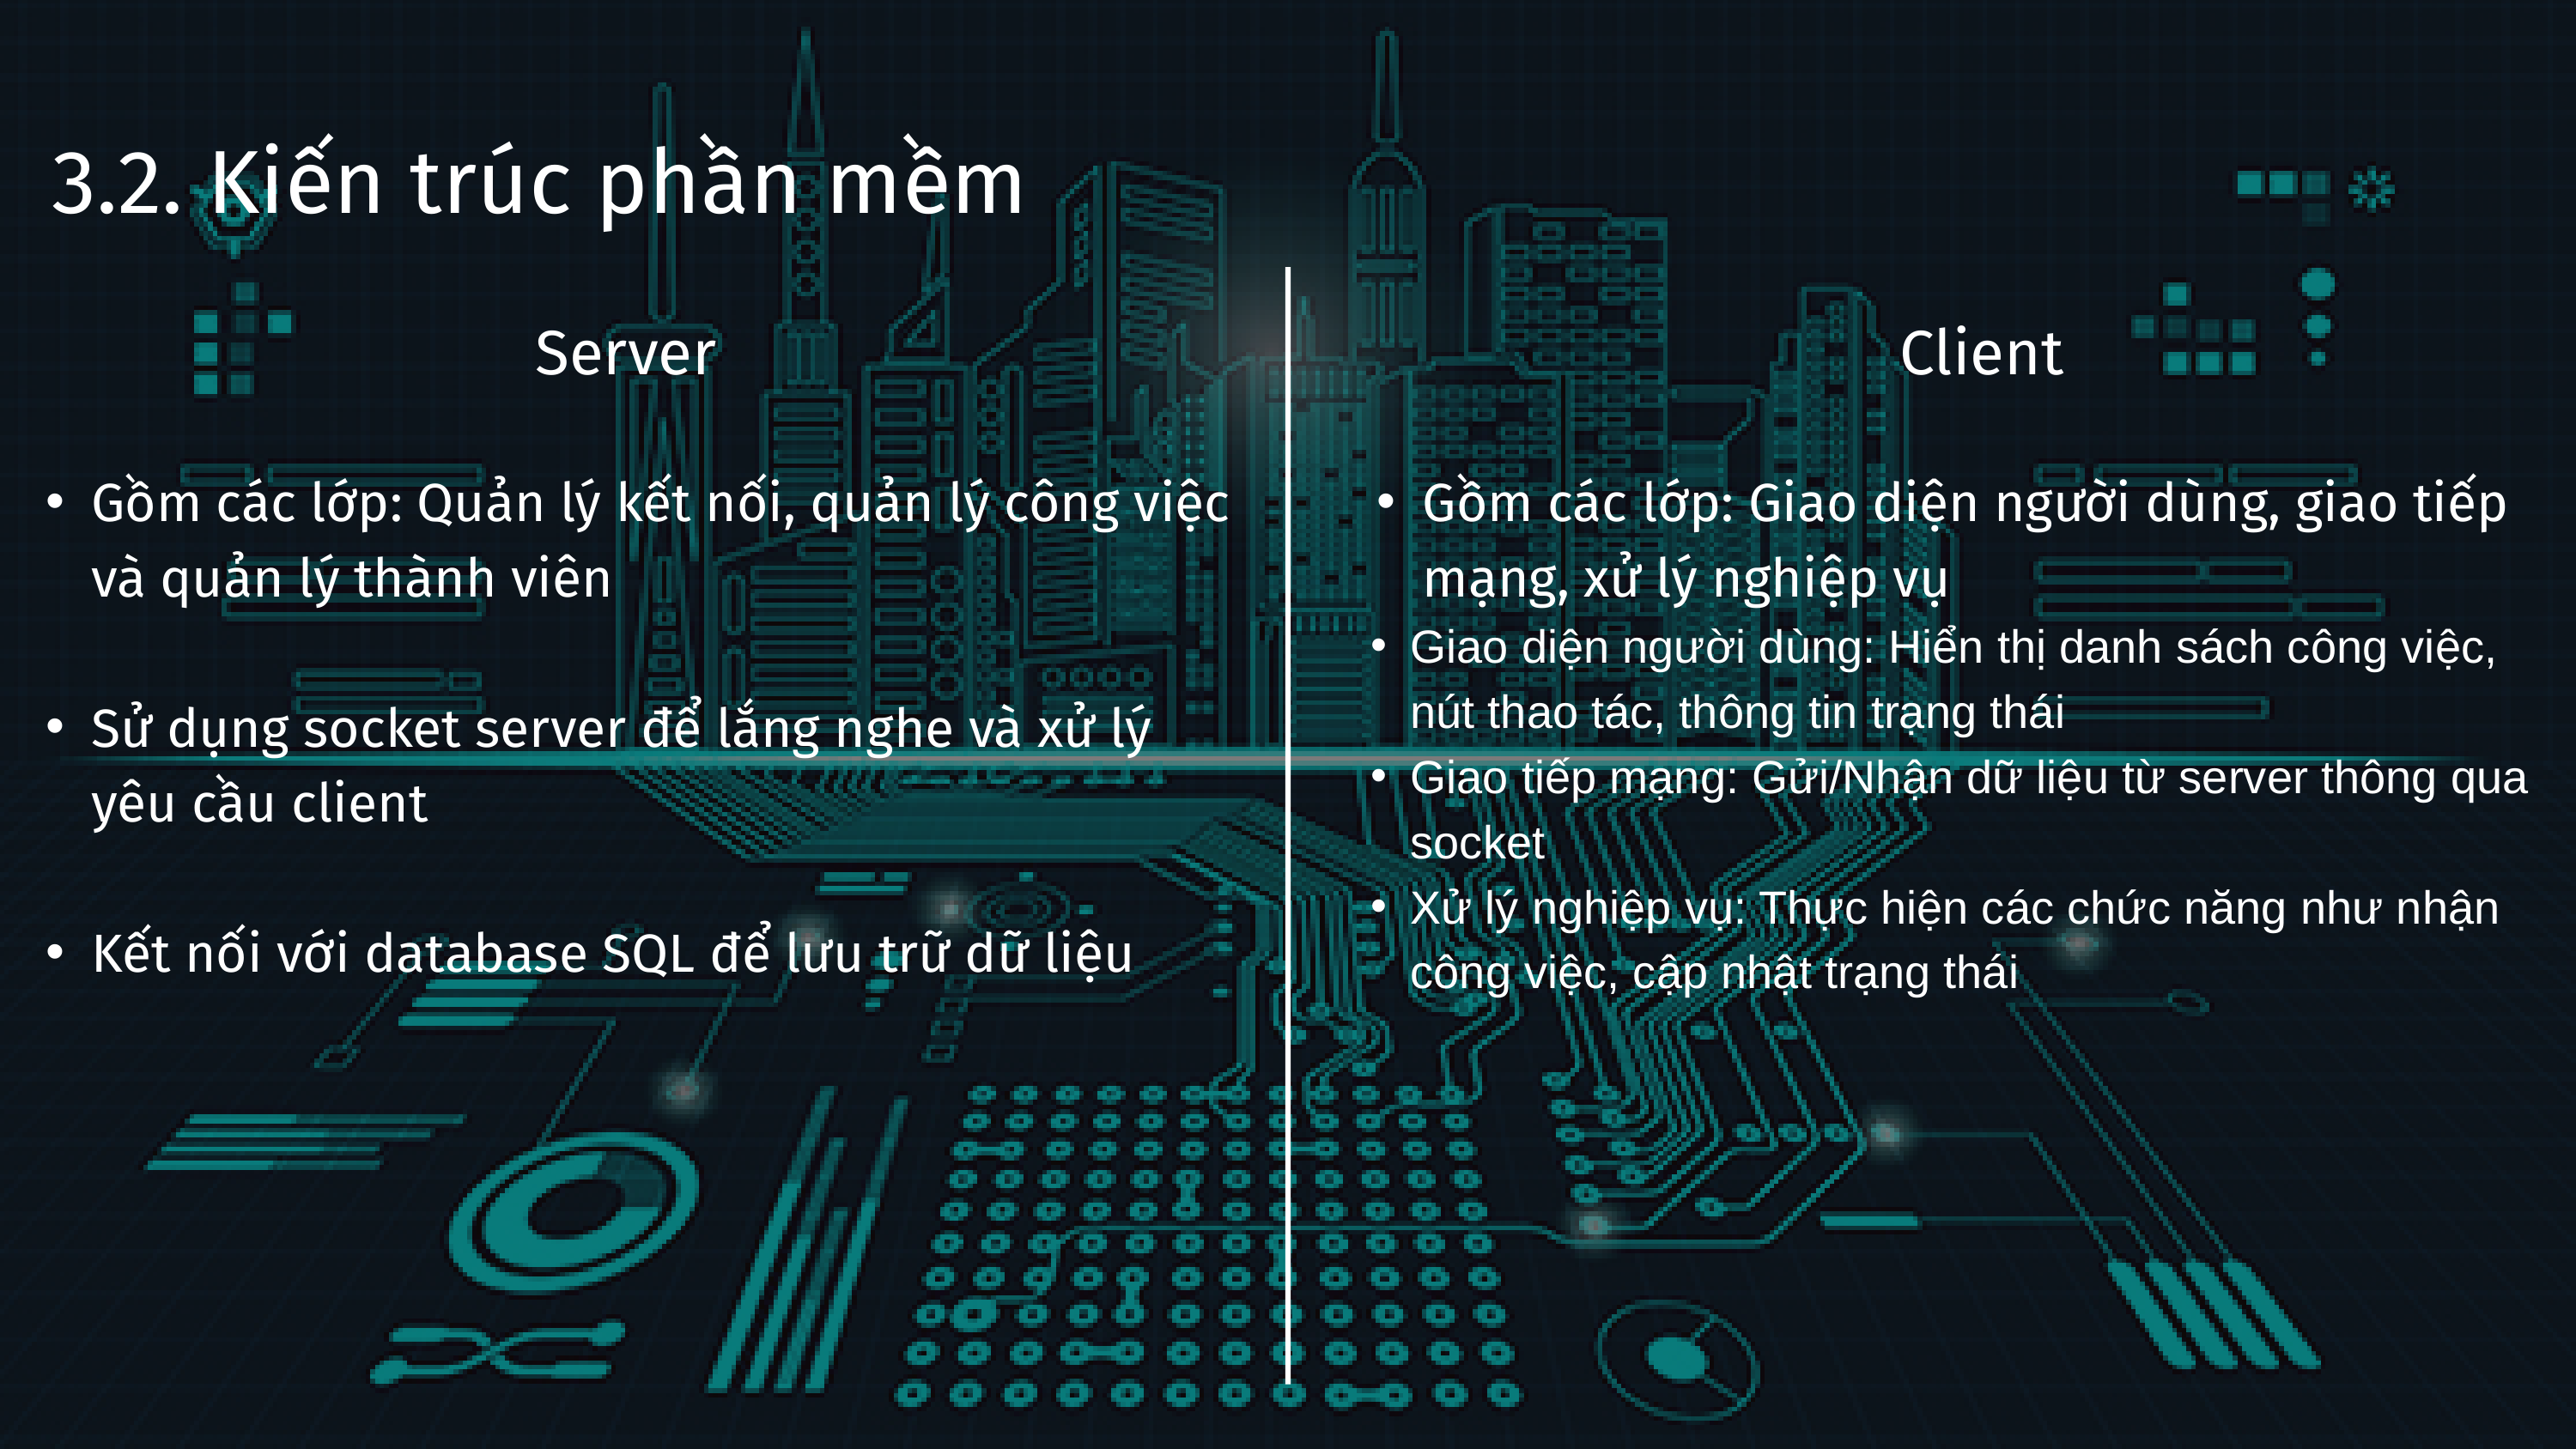

3.2. Kiến trúc phần mềm

Server
Client
Gồm các lớp: Quản lý kết nối, quản lý công việc và quản lý thành viên

Sử dụng socket server để lắng nghe và xử lý yêu cầu client

Kết nối với database SQL để lưu trữ dữ liệu
Gồm các lớp: Giao diện người dùng, giao tiếp mạng, xử lý nghiệp vụ
Giao diện người dùng: Hiển thị danh sách công việc, nút thao tác, thông tin trạng thái
Giao tiếp mạng: Gửi/Nhận dữ liệu từ server thông qua socket
Xử lý nghiệp vụ: Thực hiện các chức năng như nhận công việc, cập nhật trạng thái